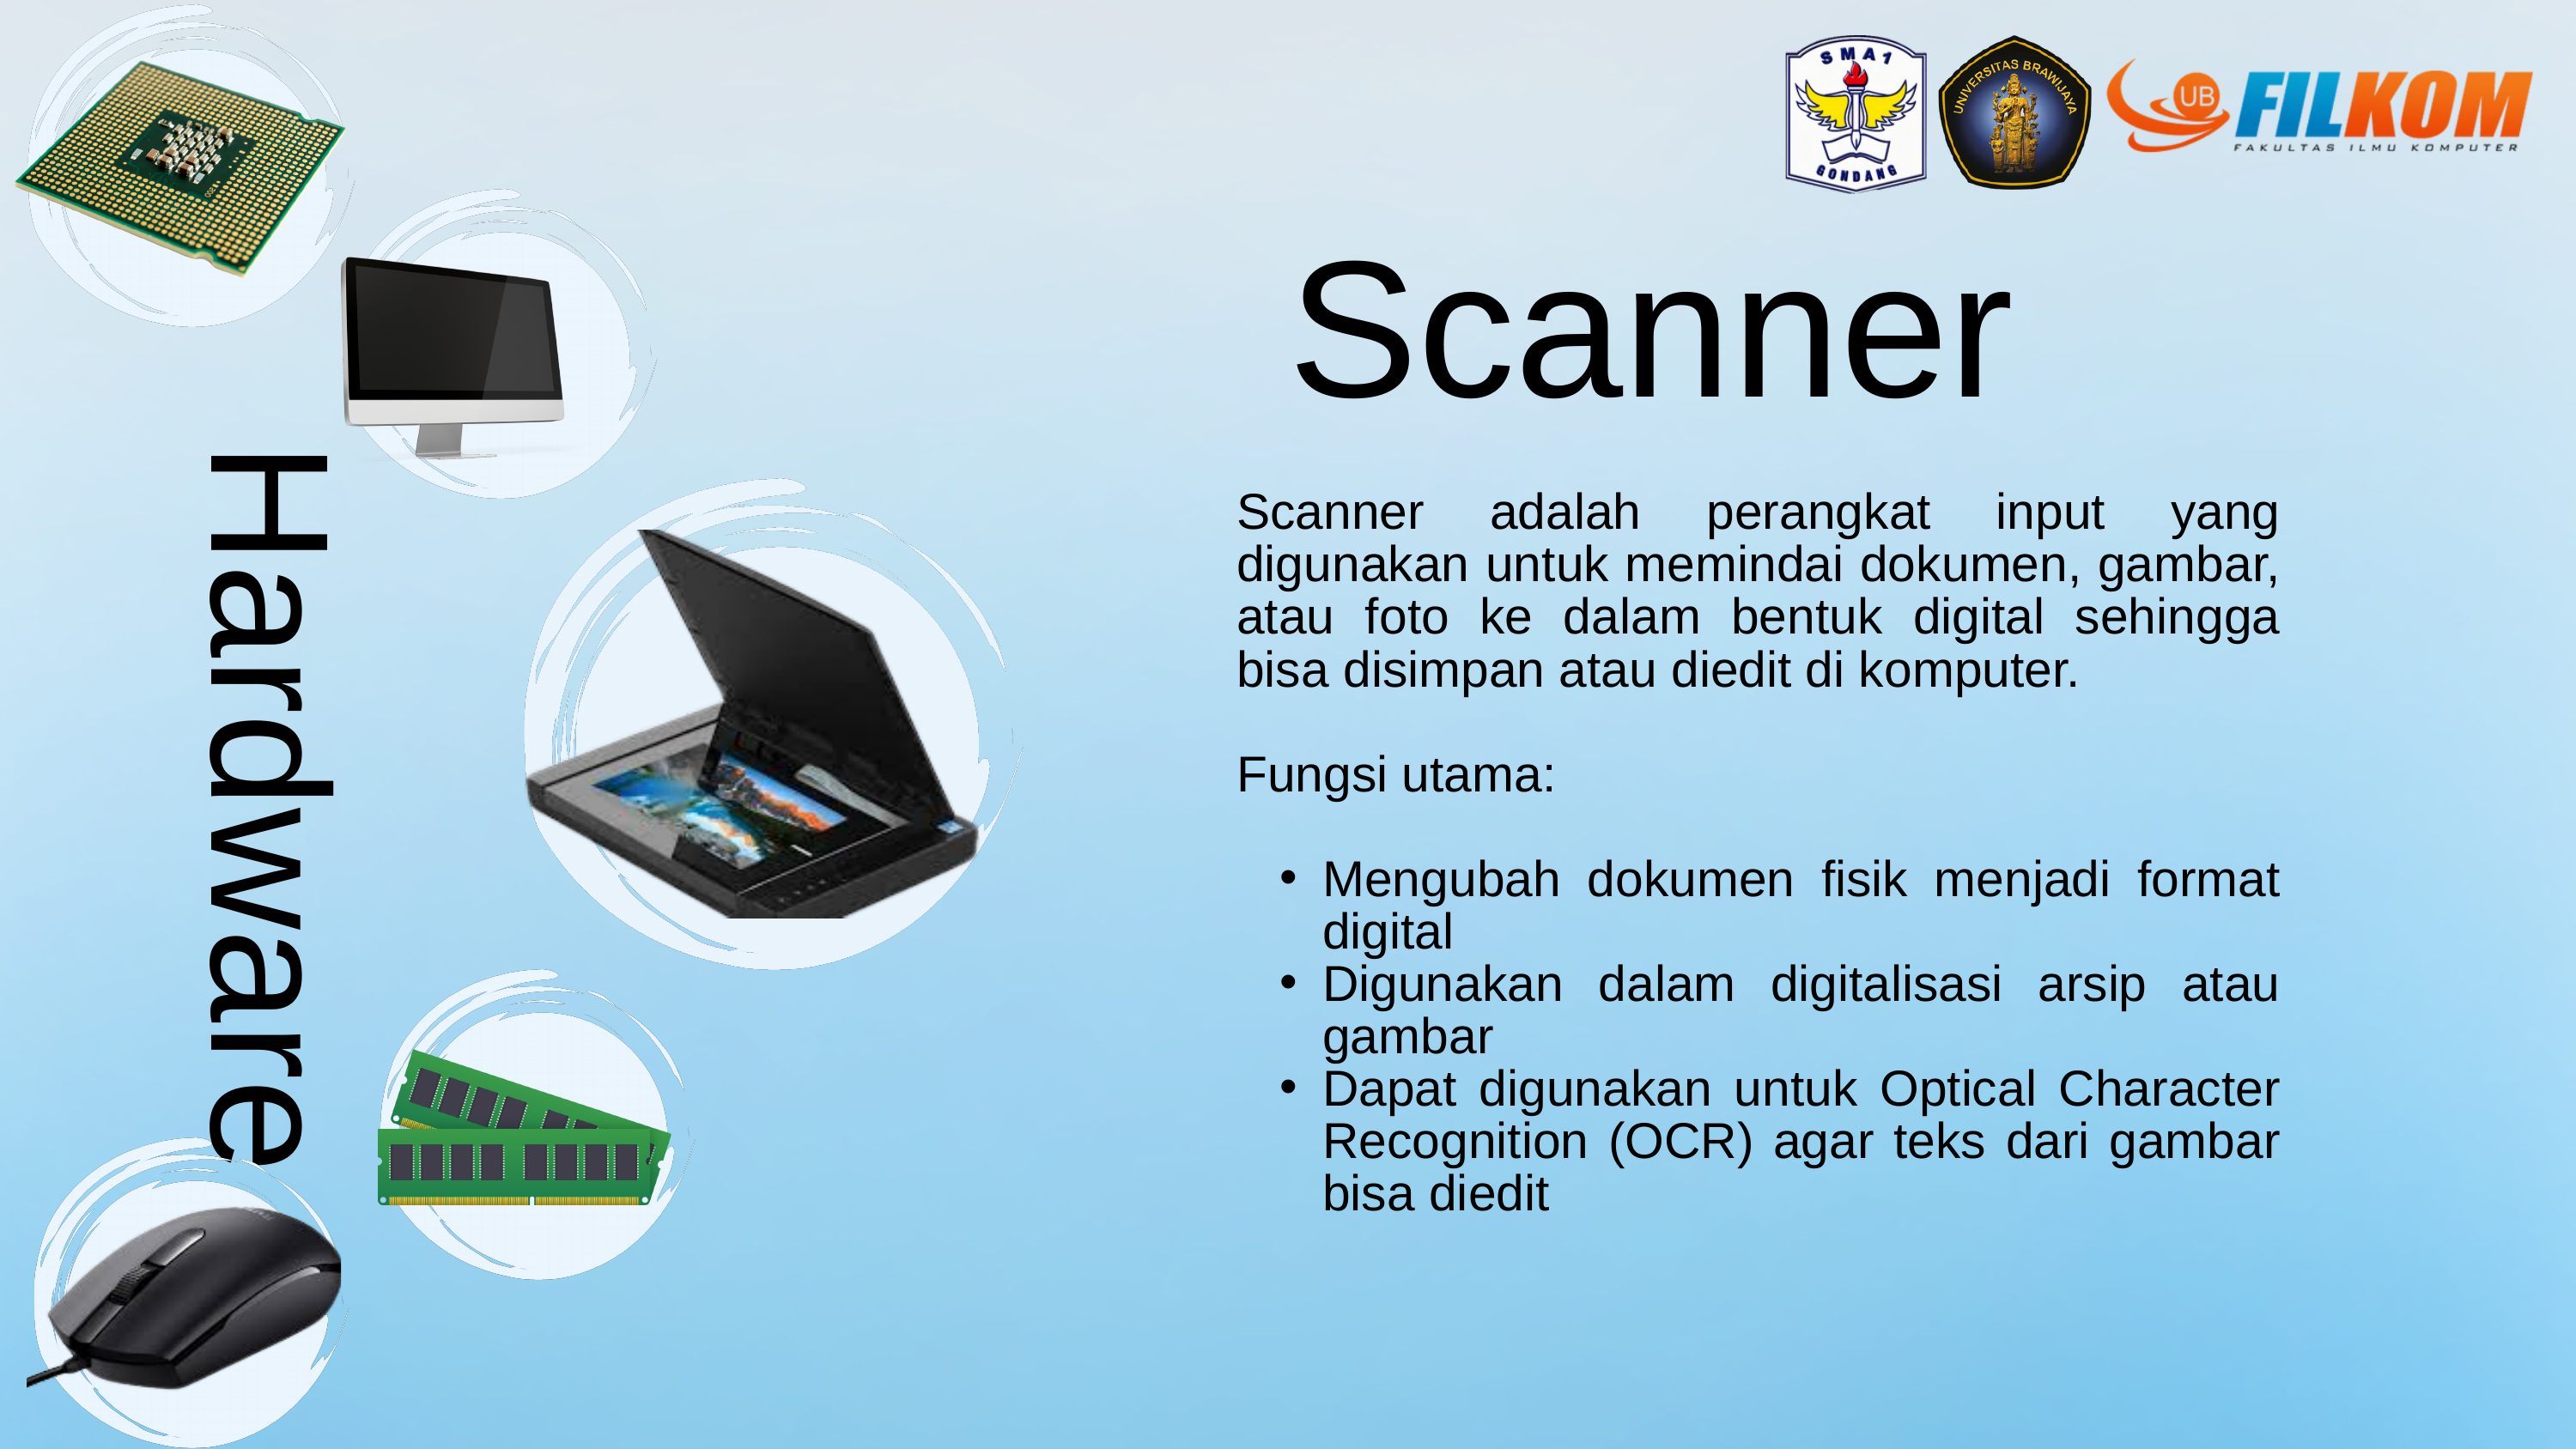

Scanner

Scanner adalah perangkat input yang digunakan untuk memindai dokumen, gambar, atau foto ke dalam bentuk digital sehingga bisa disimpan atau diedit di komputer.

Fungsi utama:

Mengubah dokumen fisik menjadi format digital
Digunakan dalam digitalisasi arsip atau gambar
Dapat digunakan untuk Optical Character Recognition (OCR) agar teks dari gambar bisa diedit

Hardware